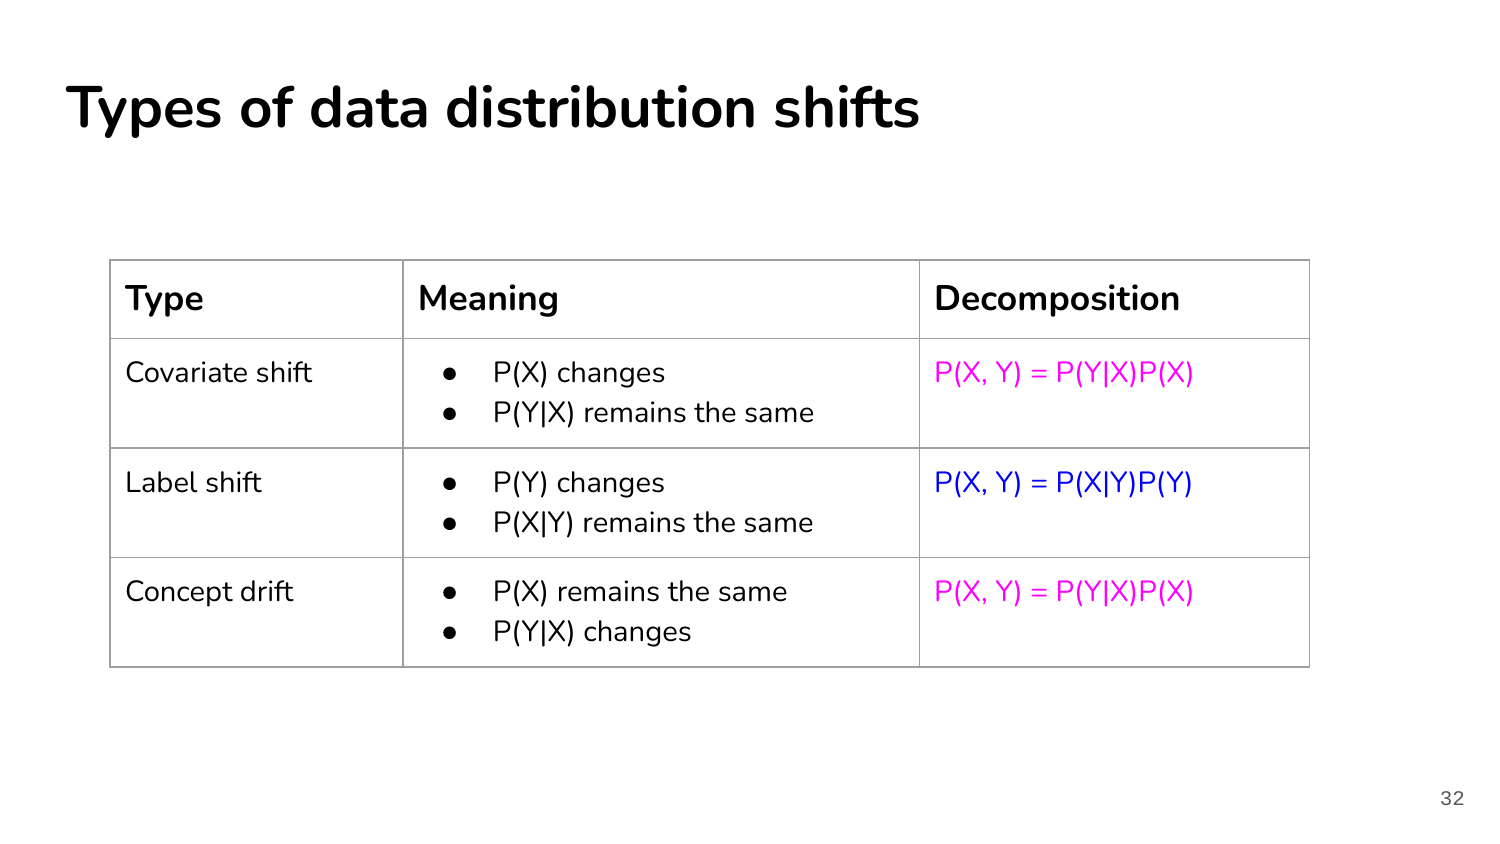

# Types of data distribution shifts
| Type | Meaning | Decomposition |
| --- | --- | --- |
| Covariate shift | P(X) changes P(Y|X) remains the same | P(X, Y) = P(Y|X)P(X) |
| Label shift | P(Y) changes P(X|Y) remains the same | P(X, Y) = P(X|Y)P(Y) |
| Concept drift | P(X) remains the same P(Y|X) changes | P(X, Y) = P(Y|X)P(X) |
32